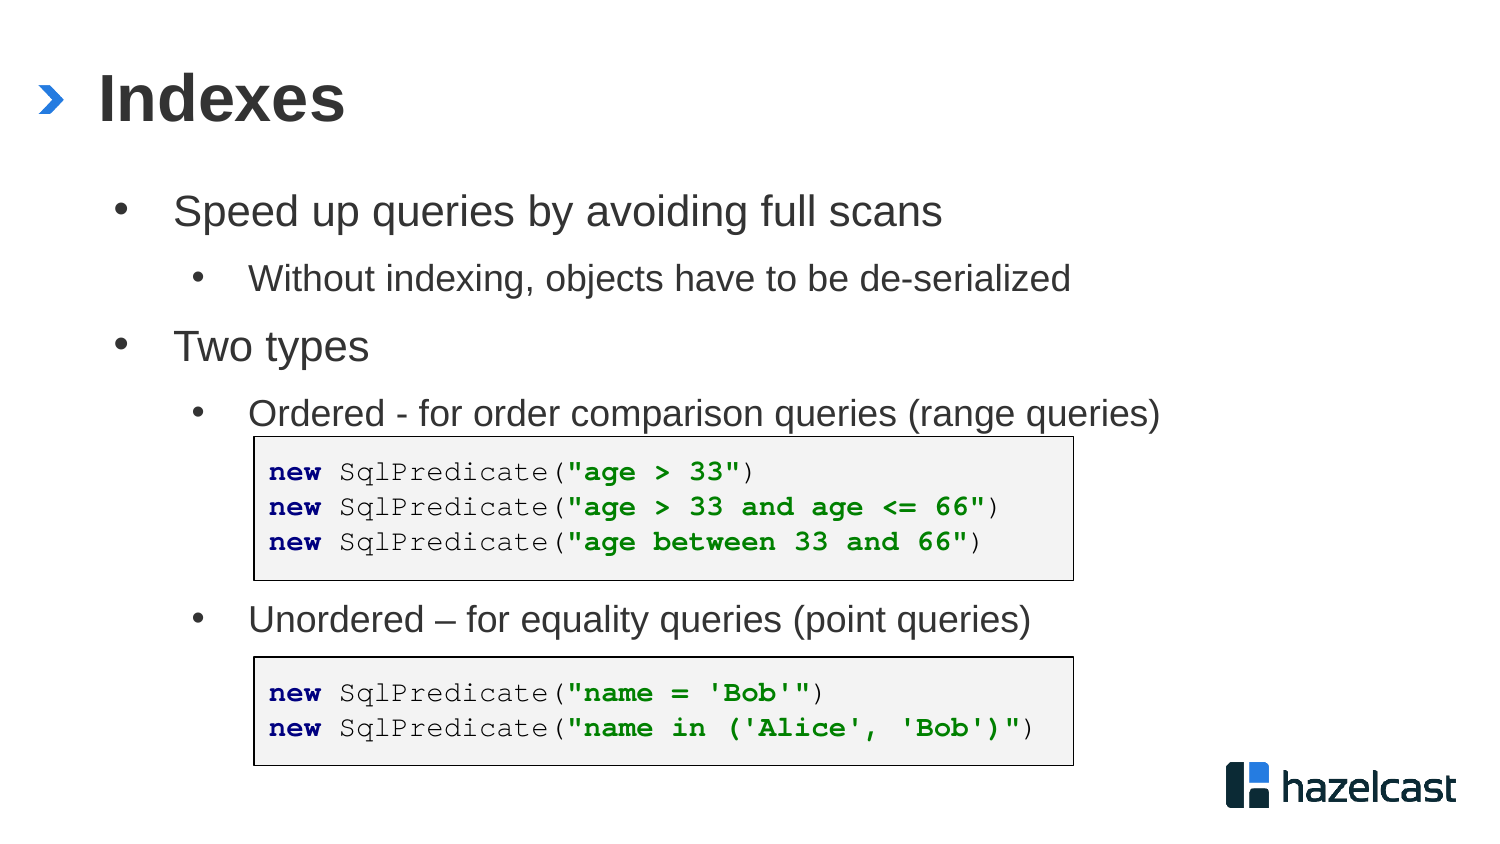

# Indexes
Speed up queries by avoiding full scans
Without indexing, objects have to be de-serialized
Two types
Ordered - for order comparison queries (range queries)

Unordered – for equality queries (point queries)
new SqlPredicate("age > 33")
new SqlPredicate("age > 33 and age <= 66")
new SqlPredicate("age between 33 and 66")

new SqlPredicate("name = 'Bob'")
new SqlPredicate("name in ('Alice', 'Bob')")